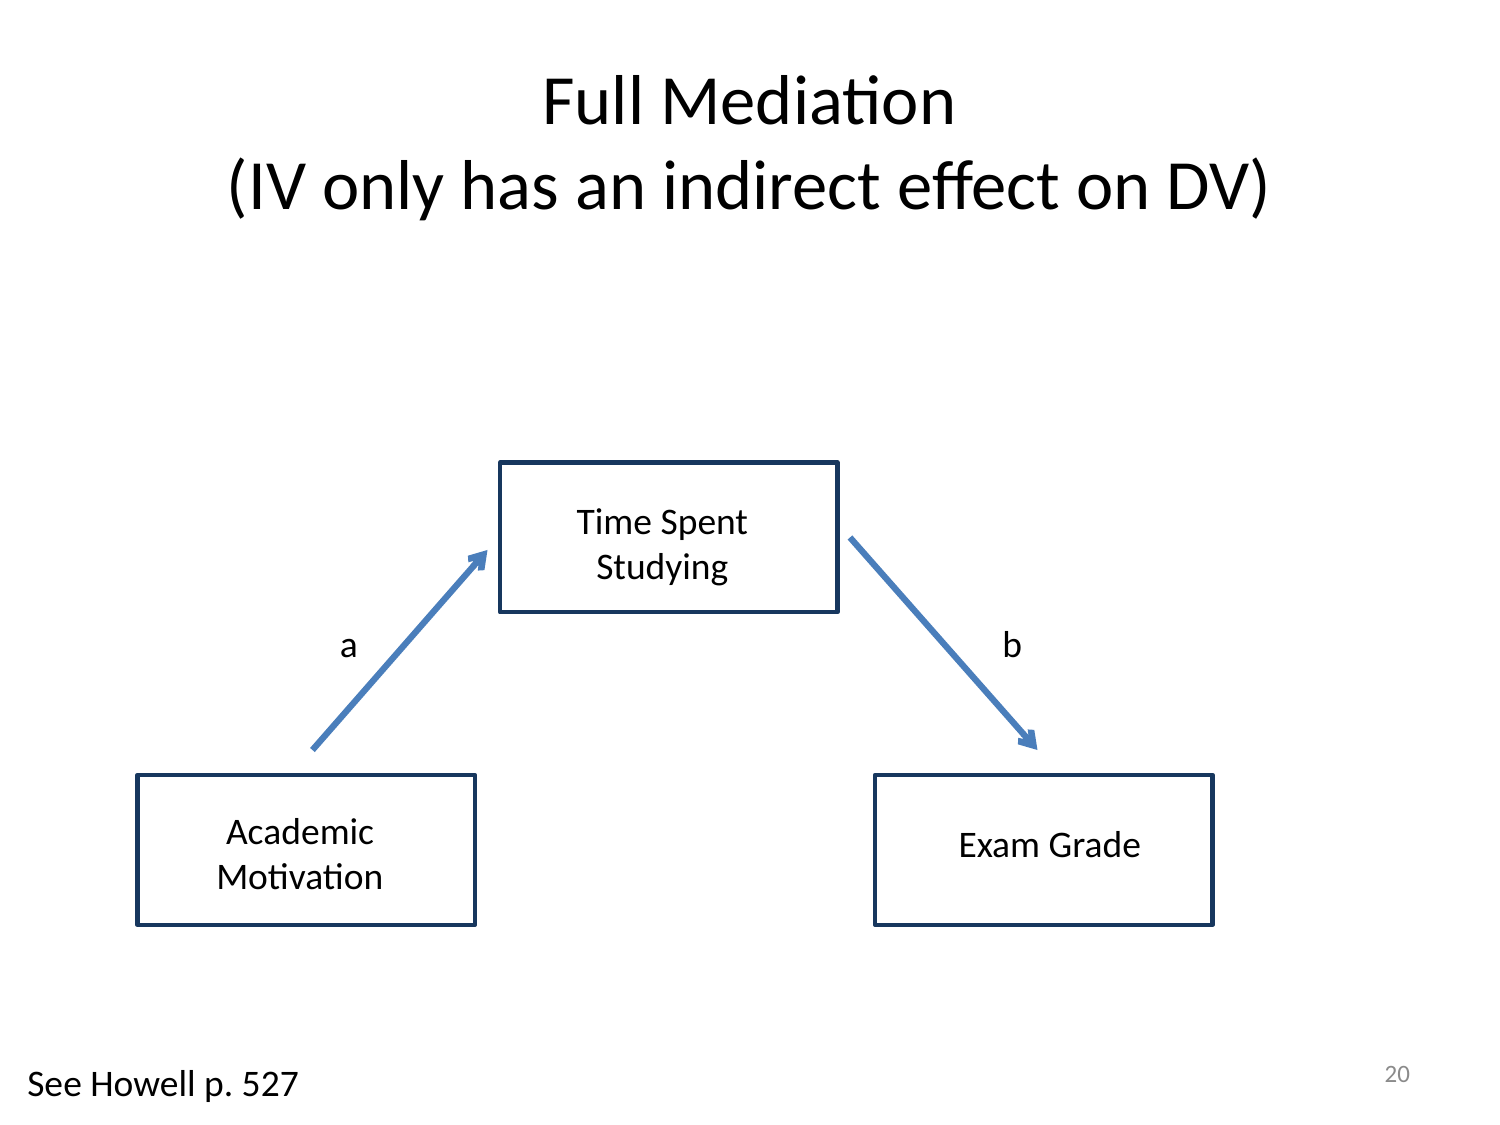

# Full Mediation (IV only has an indirect effect on DV)

Time Spent Studying
a
b

Academic Motivation
Exam Grade
20
See Howell p. 527